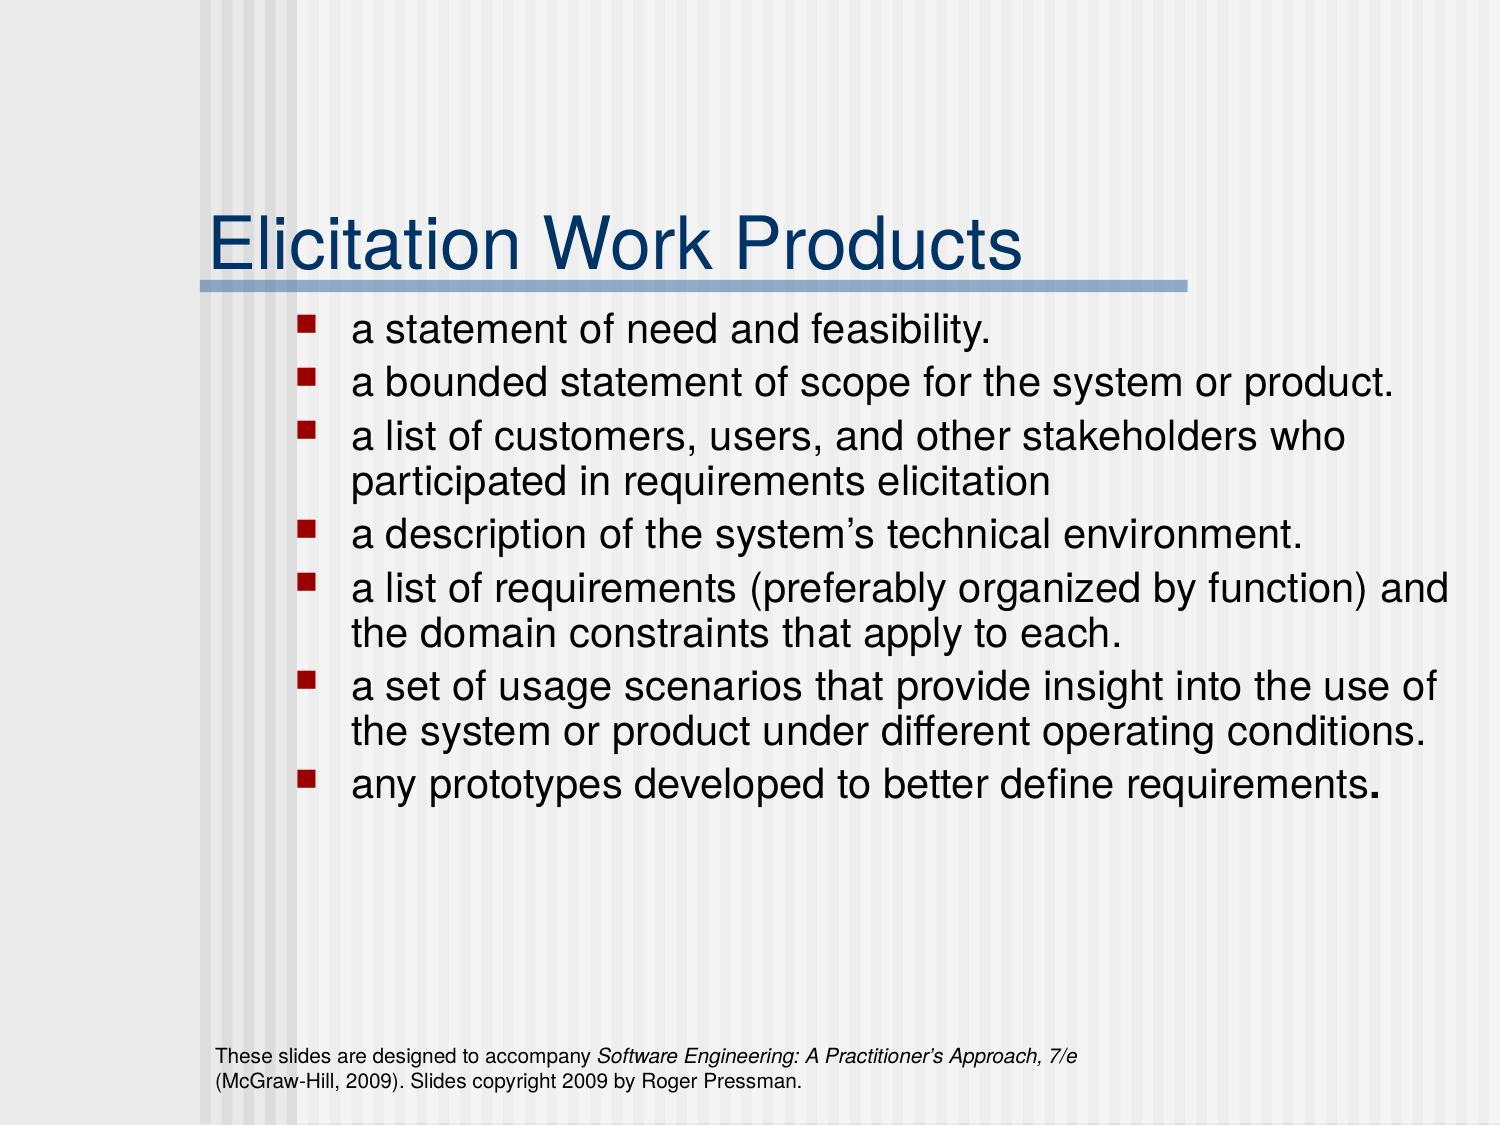

Elicitation Work Products
a statement of need and feasibility.
a bounded statement of scope for the system or product.
a list of customers, users, and other stakeholders who participated in requirements elicitation
a description of the system’s technical environment.
a list of requirements (preferably organized by function) and the domain constraints that apply to each.
a set of usage scenarios that provide insight into the use of the system or product under different operating conditions.
any prototypes developed to better define requirements.
These slides are designed to accompany Software Engineering: A Practitioner’s Approach, 7/e (McGraw-Hill, 2009). Slides copyright 2009 by Roger Pressman.
10